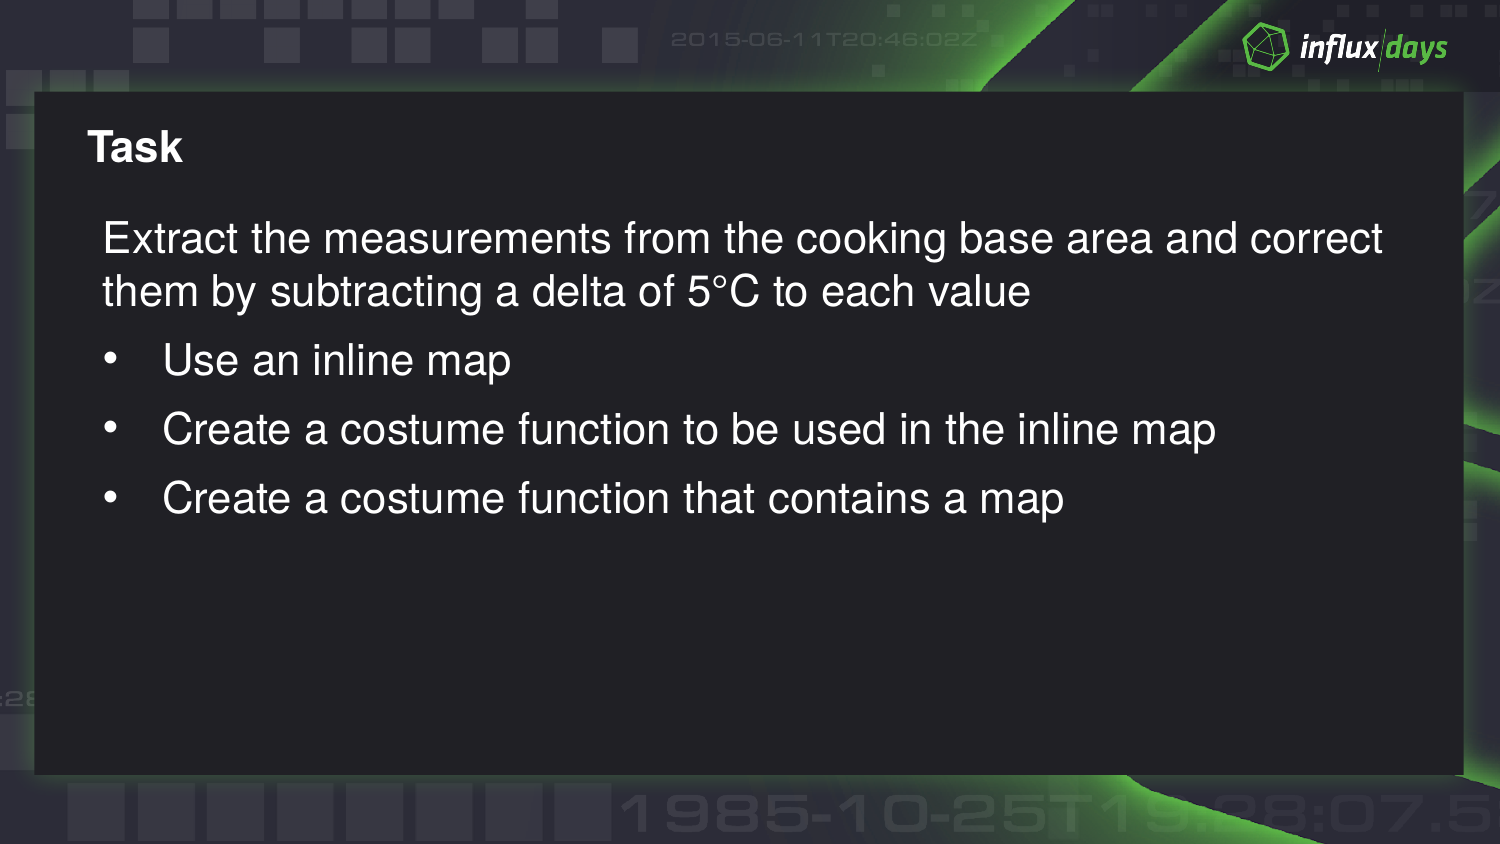

# Task
Extract the measurements from the cooking base area and correct them by subtracting a delta of 5°C to each value
Use an inline map
Create a costume function to be used in the inline map
Create a costume function that contains a map